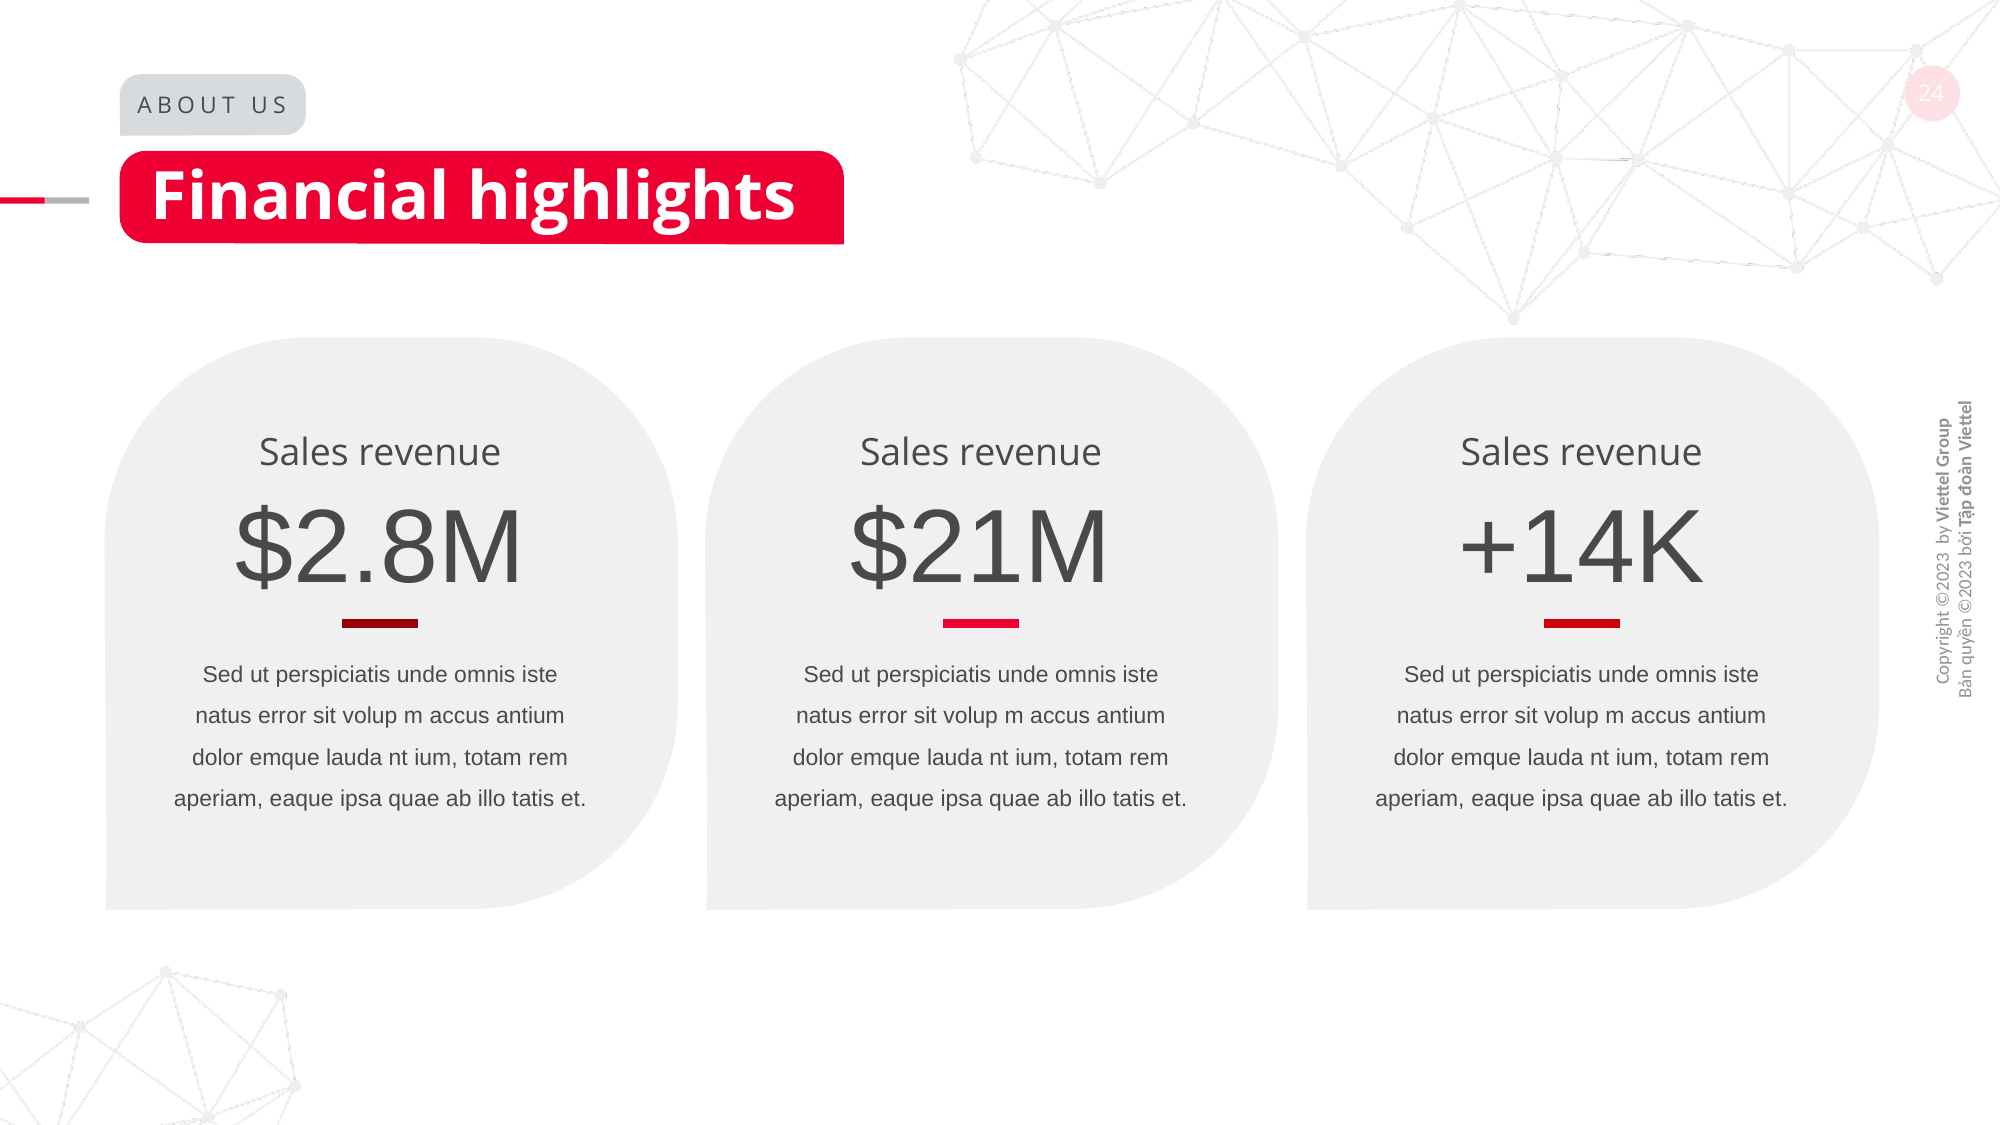

About us
# Financial highlights

Sales revenue
$2.8m
Sed ut perspiciatis unde omnis iste natus error sit volup m accus antium dolor emque lauda nt ium, totam rem aperiam, eaque ipsa quae ab illo tatis et.

Sales revenue
$21m
Sed ut perspiciatis unde omnis iste natus error sit volup m accus antium dolor emque lauda nt ium, totam rem aperiam, eaque ipsa quae ab illo tatis et.

Sales revenue
+14K
Sed ut perspiciatis unde omnis iste natus error sit volup m accus antium dolor emque lauda nt ium, totam rem aperiam, eaque ipsa quae ab illo tatis et.